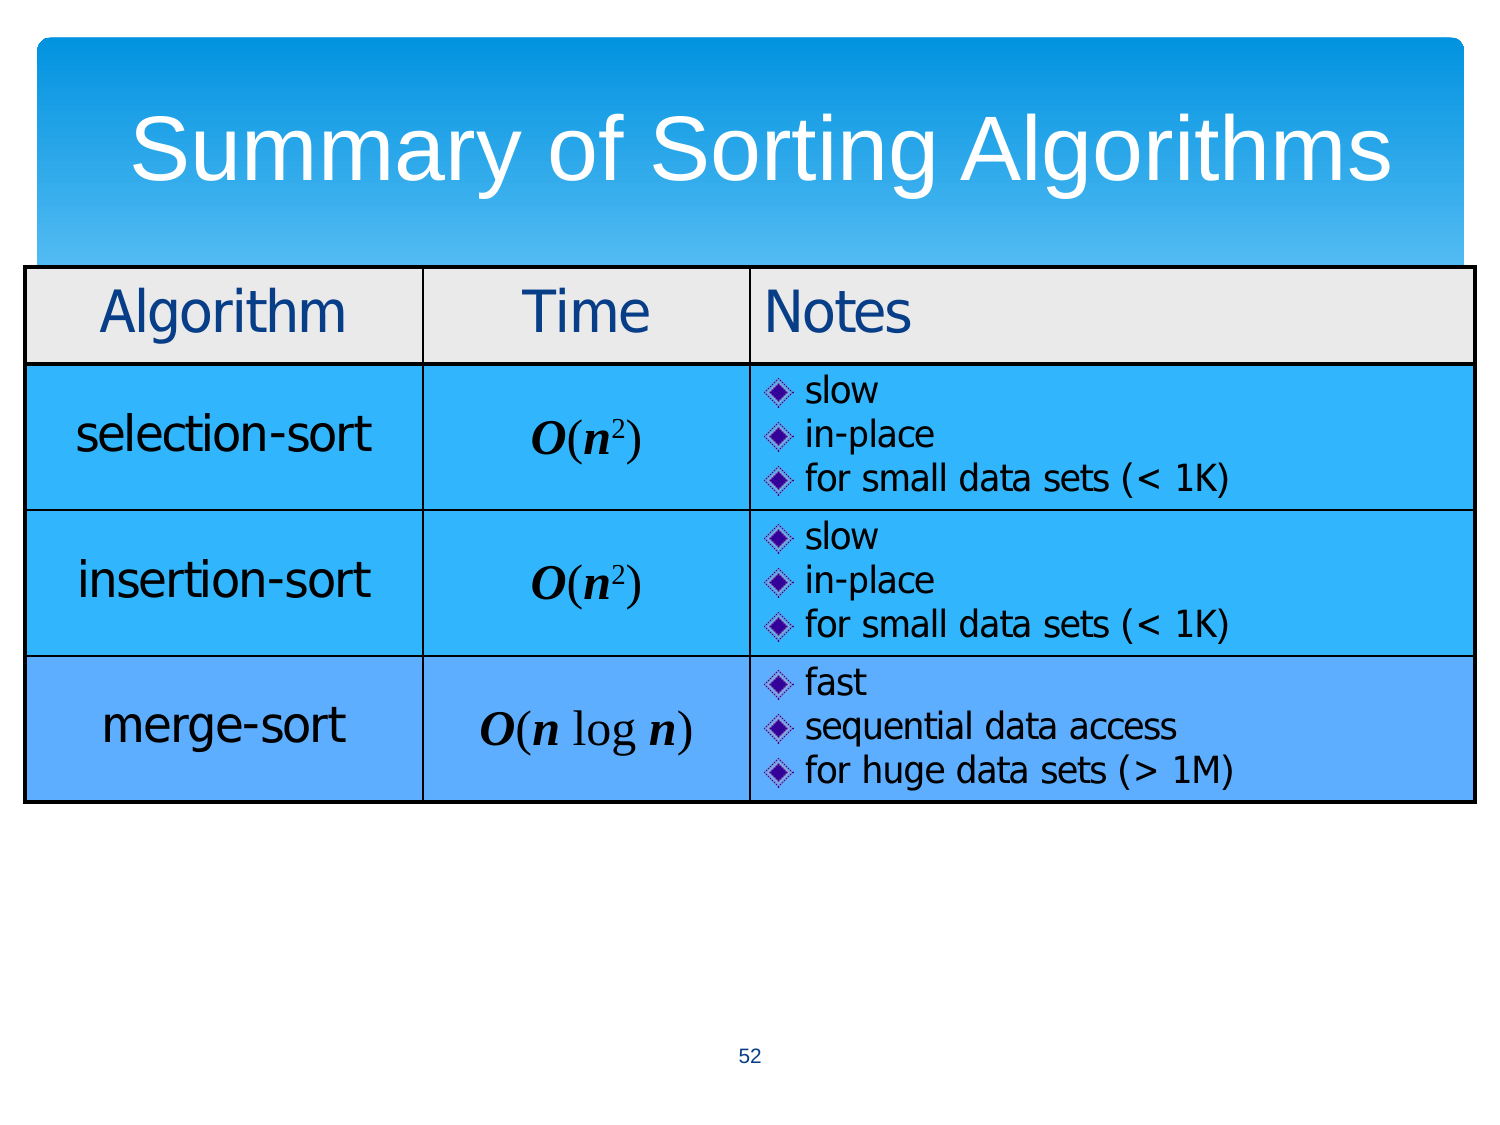

# Summary of Sorting Algorithms
| Algorithm | Time | Notes |
| --- | --- | --- |
| selection-sort | O(n2) | slow in-place for small data sets (< 1K) |
| insertion-sort | O(n2) | slow in-place for small data sets (< 1K) |
| merge-sort | O(n log n) | fast sequential data access for huge data sets (> 1M) |
52